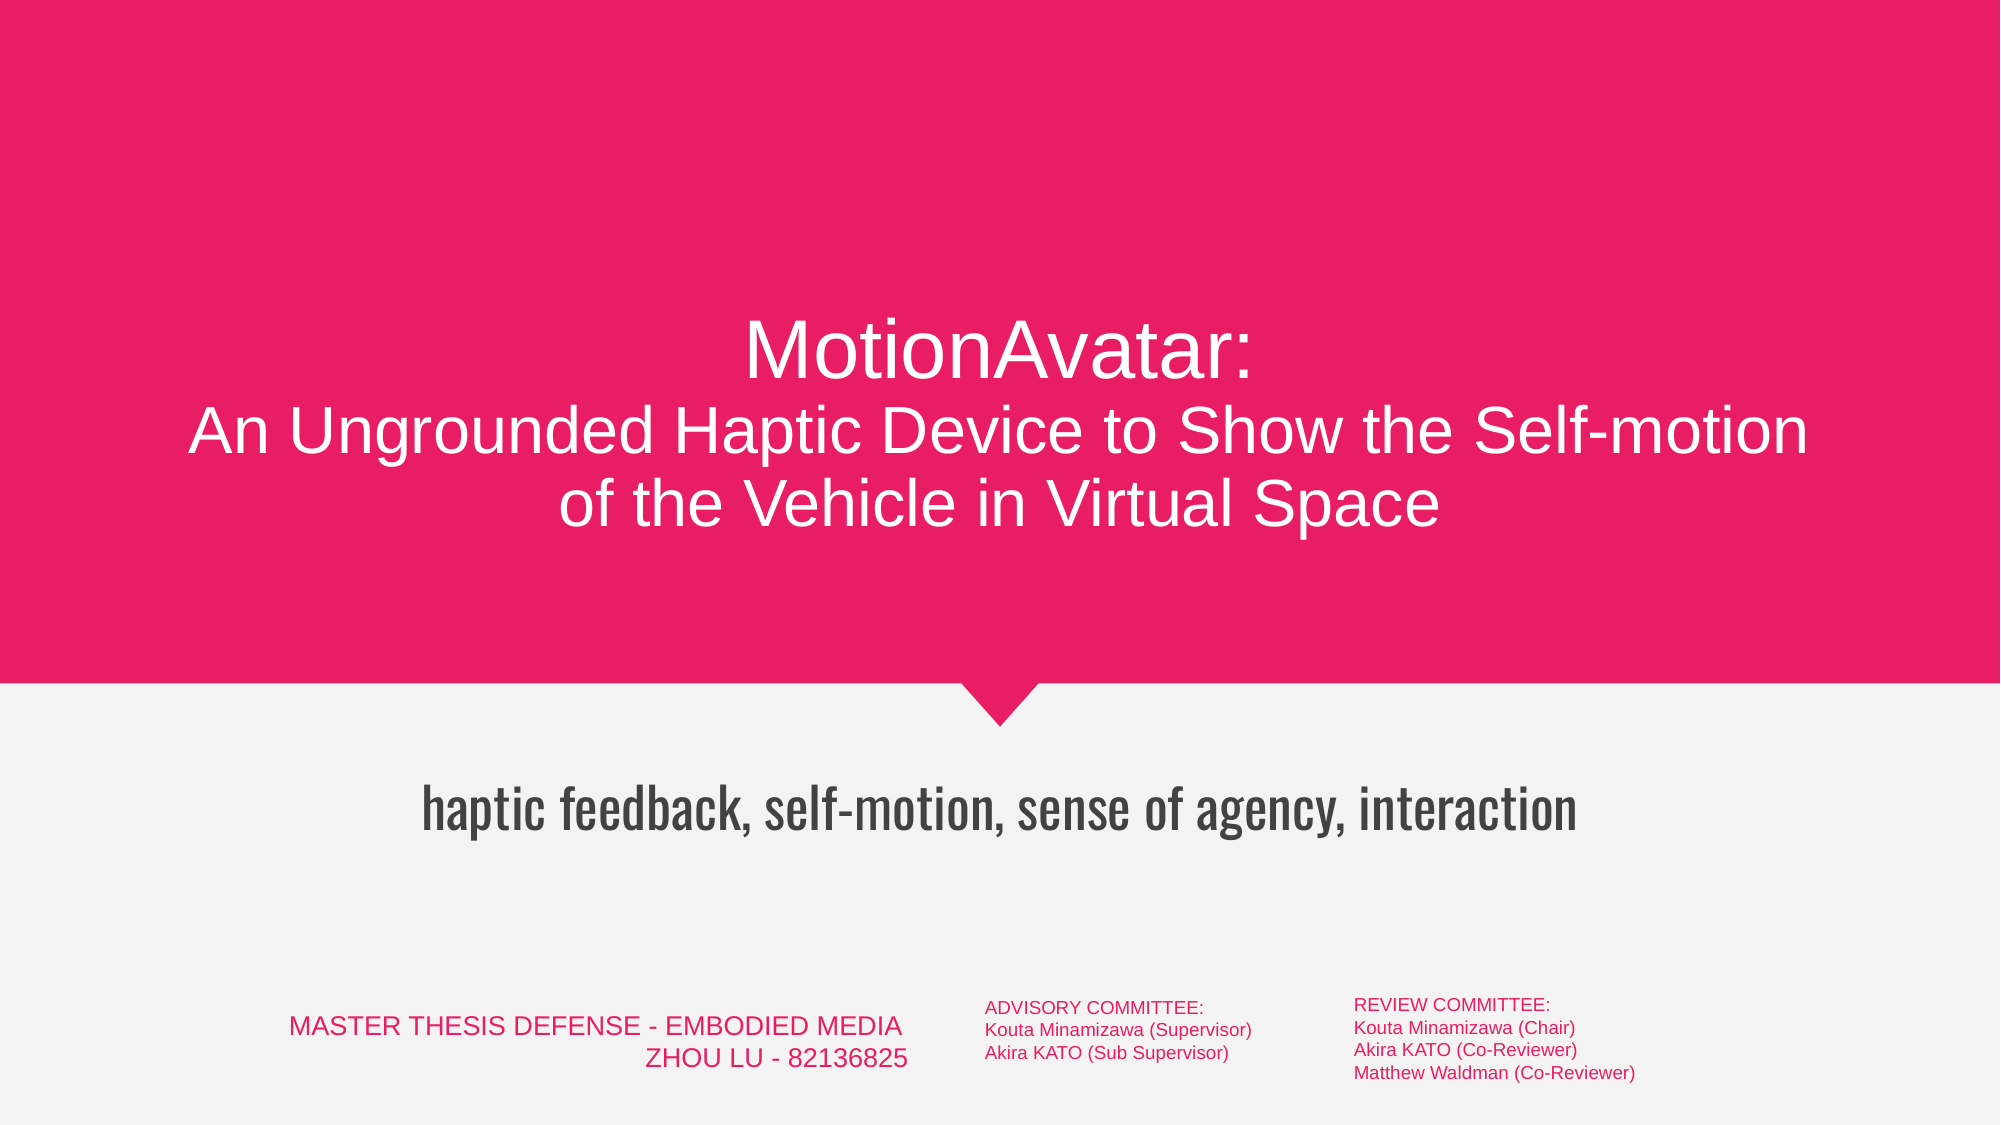

# MotionAvatar:
An Ungrounded Haptic Device to Show the Self-motion of the Vehicle in Virtual Space
haptic feedback, self-motion, sense of agency, interaction
REVIEW COMMITTEE:
Kouta Minamizawa (Chair)
Akira KATO (Co-Reviewer)
Matthew Waldman (Co-Reviewer)
MASTER THESIS DEFENSE - EMBODIED MEDIA
ZHOU LU - 82136825
ADVISORY COMMITTEE:
Kouta Minamizawa (Supervisor)
Akira KATO (Sub Supervisor)